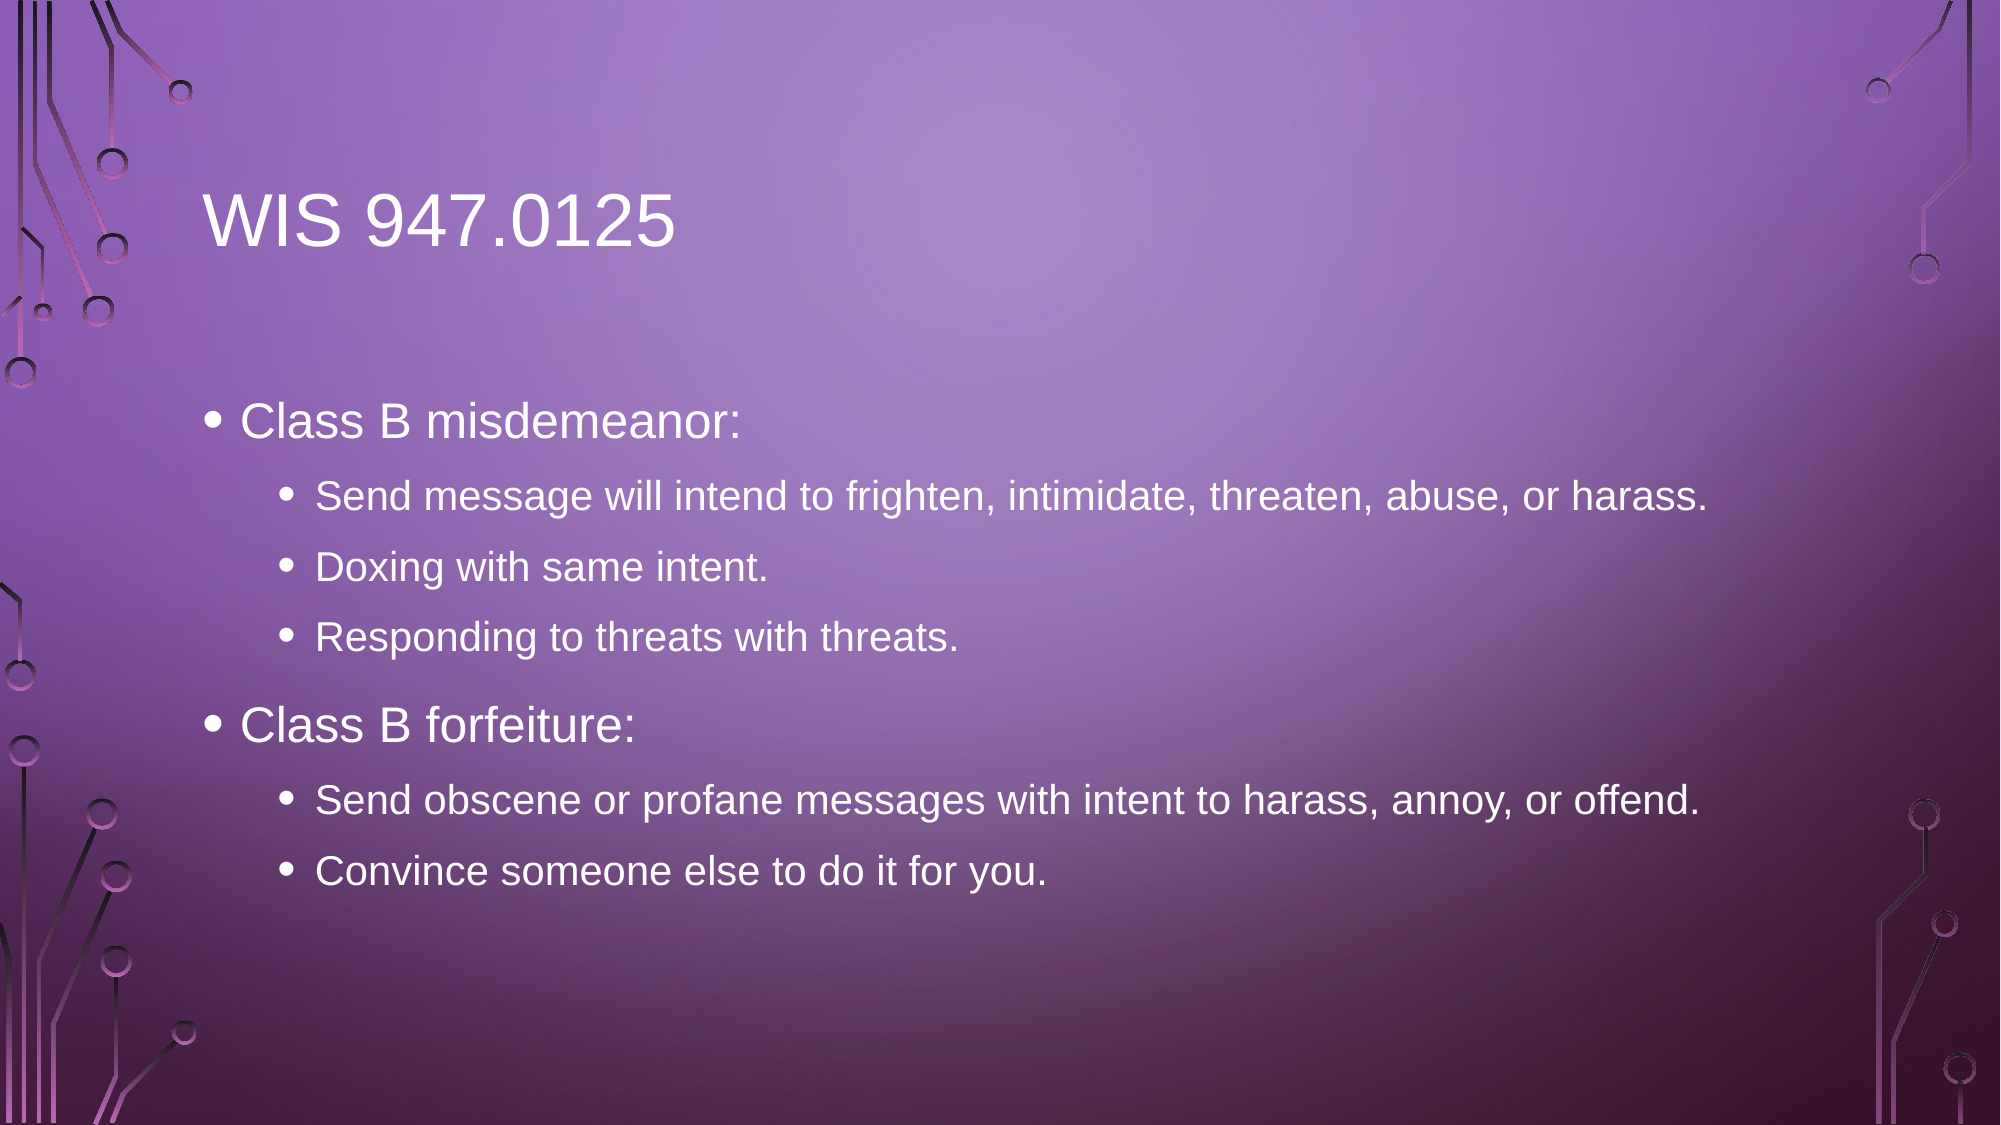

# WIS 947.0125
Class B misdemeanor:
Send message will intend to frighten, intimidate, threaten, abuse, or harass.
Doxing with same intent.
Responding to threats with threats.
Class B forfeiture:
Send obscene or profane messages with intent to harass, annoy, or offend.
Convince someone else to do it for you.